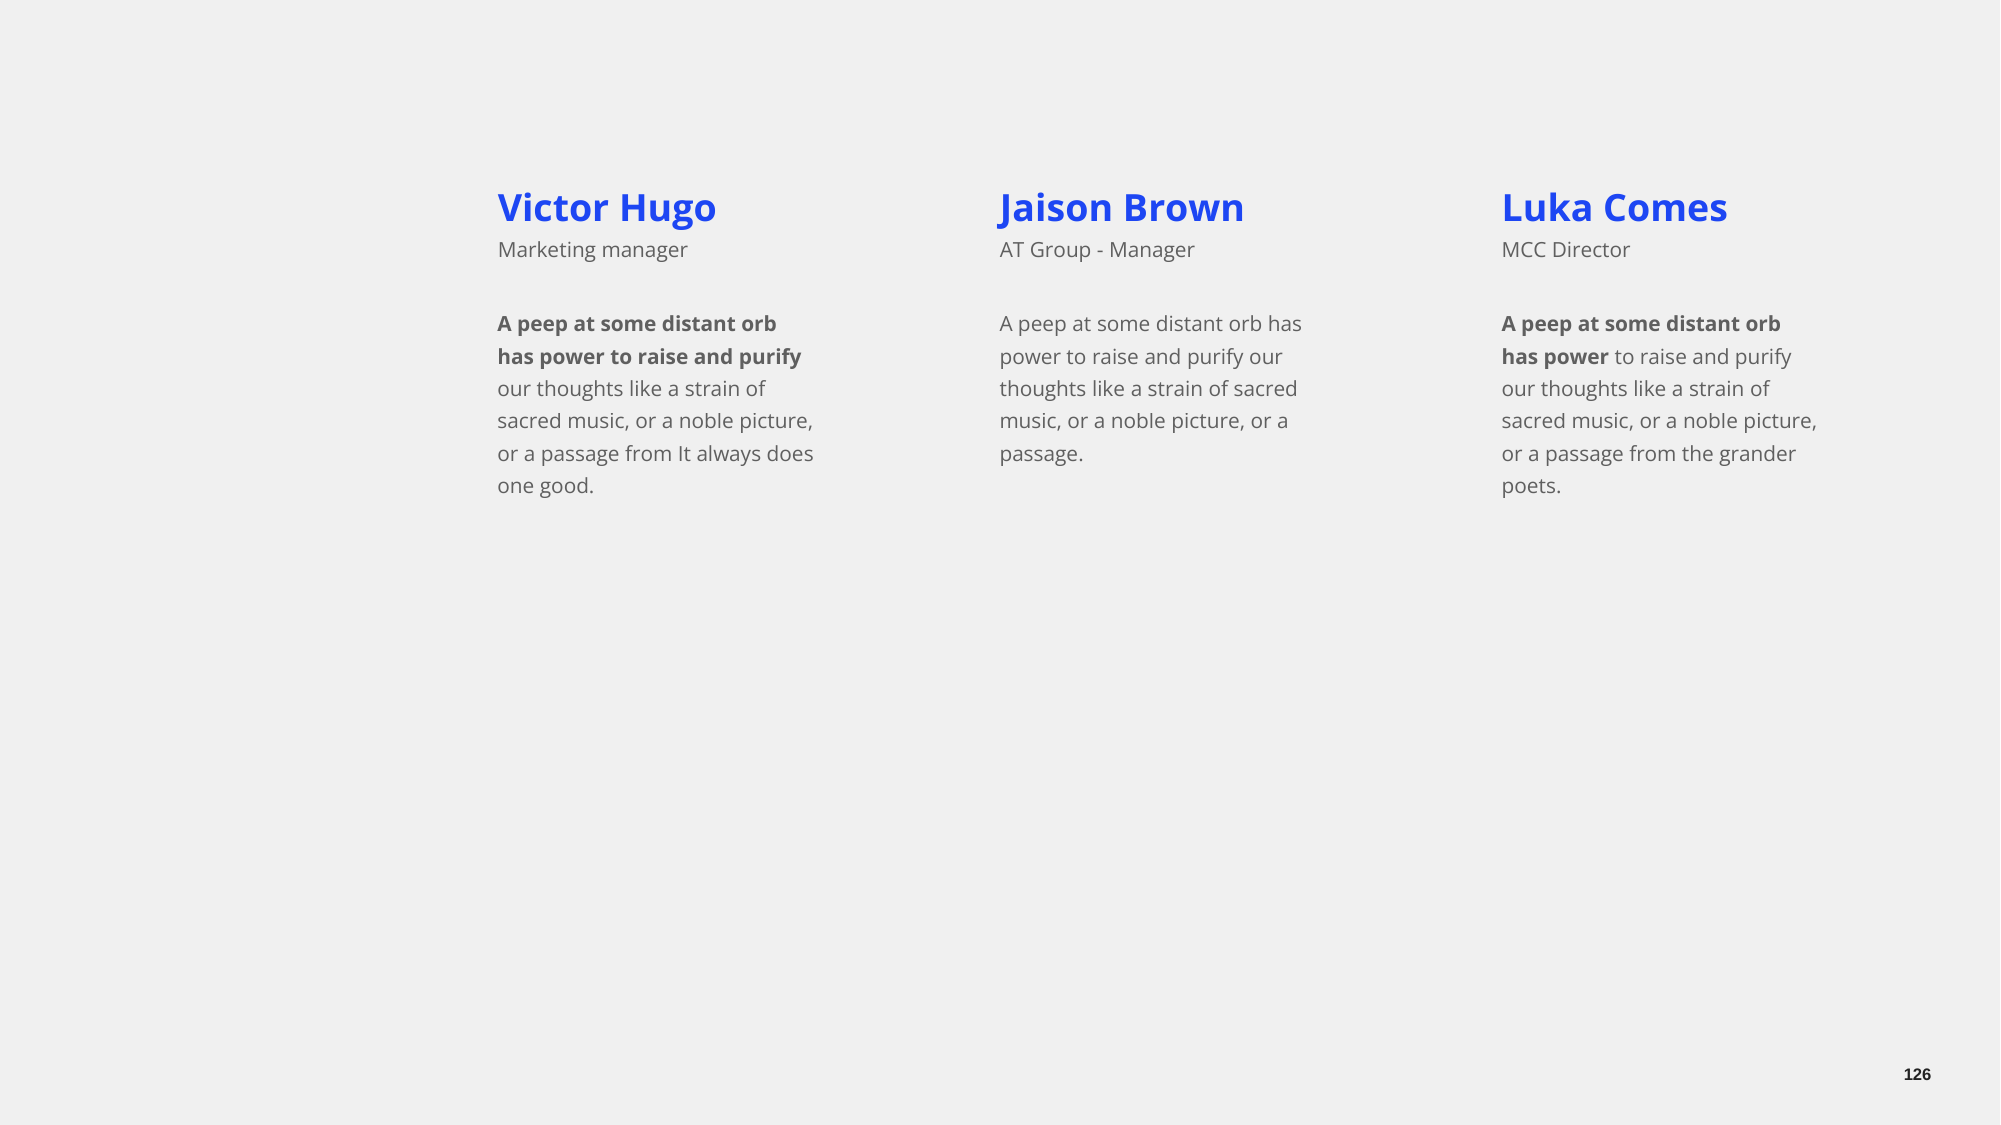

Victor Hugo
Marketing manager
Jaison Brown
AT Group - Manager
Luka Comes
MCC Director
A peep at some distant orb has power to raise and purify our thoughts like a strain of sacred music, or a noble picture, or a passage from It always does one good.
A peep at some distant orb has power to raise and purify our thoughts like a strain of sacred music, or a noble picture, or a passage.
A peep at some distant orb has power to raise and purify our thoughts like a strain of sacred music, or a noble picture, or a passage from the grander poets.